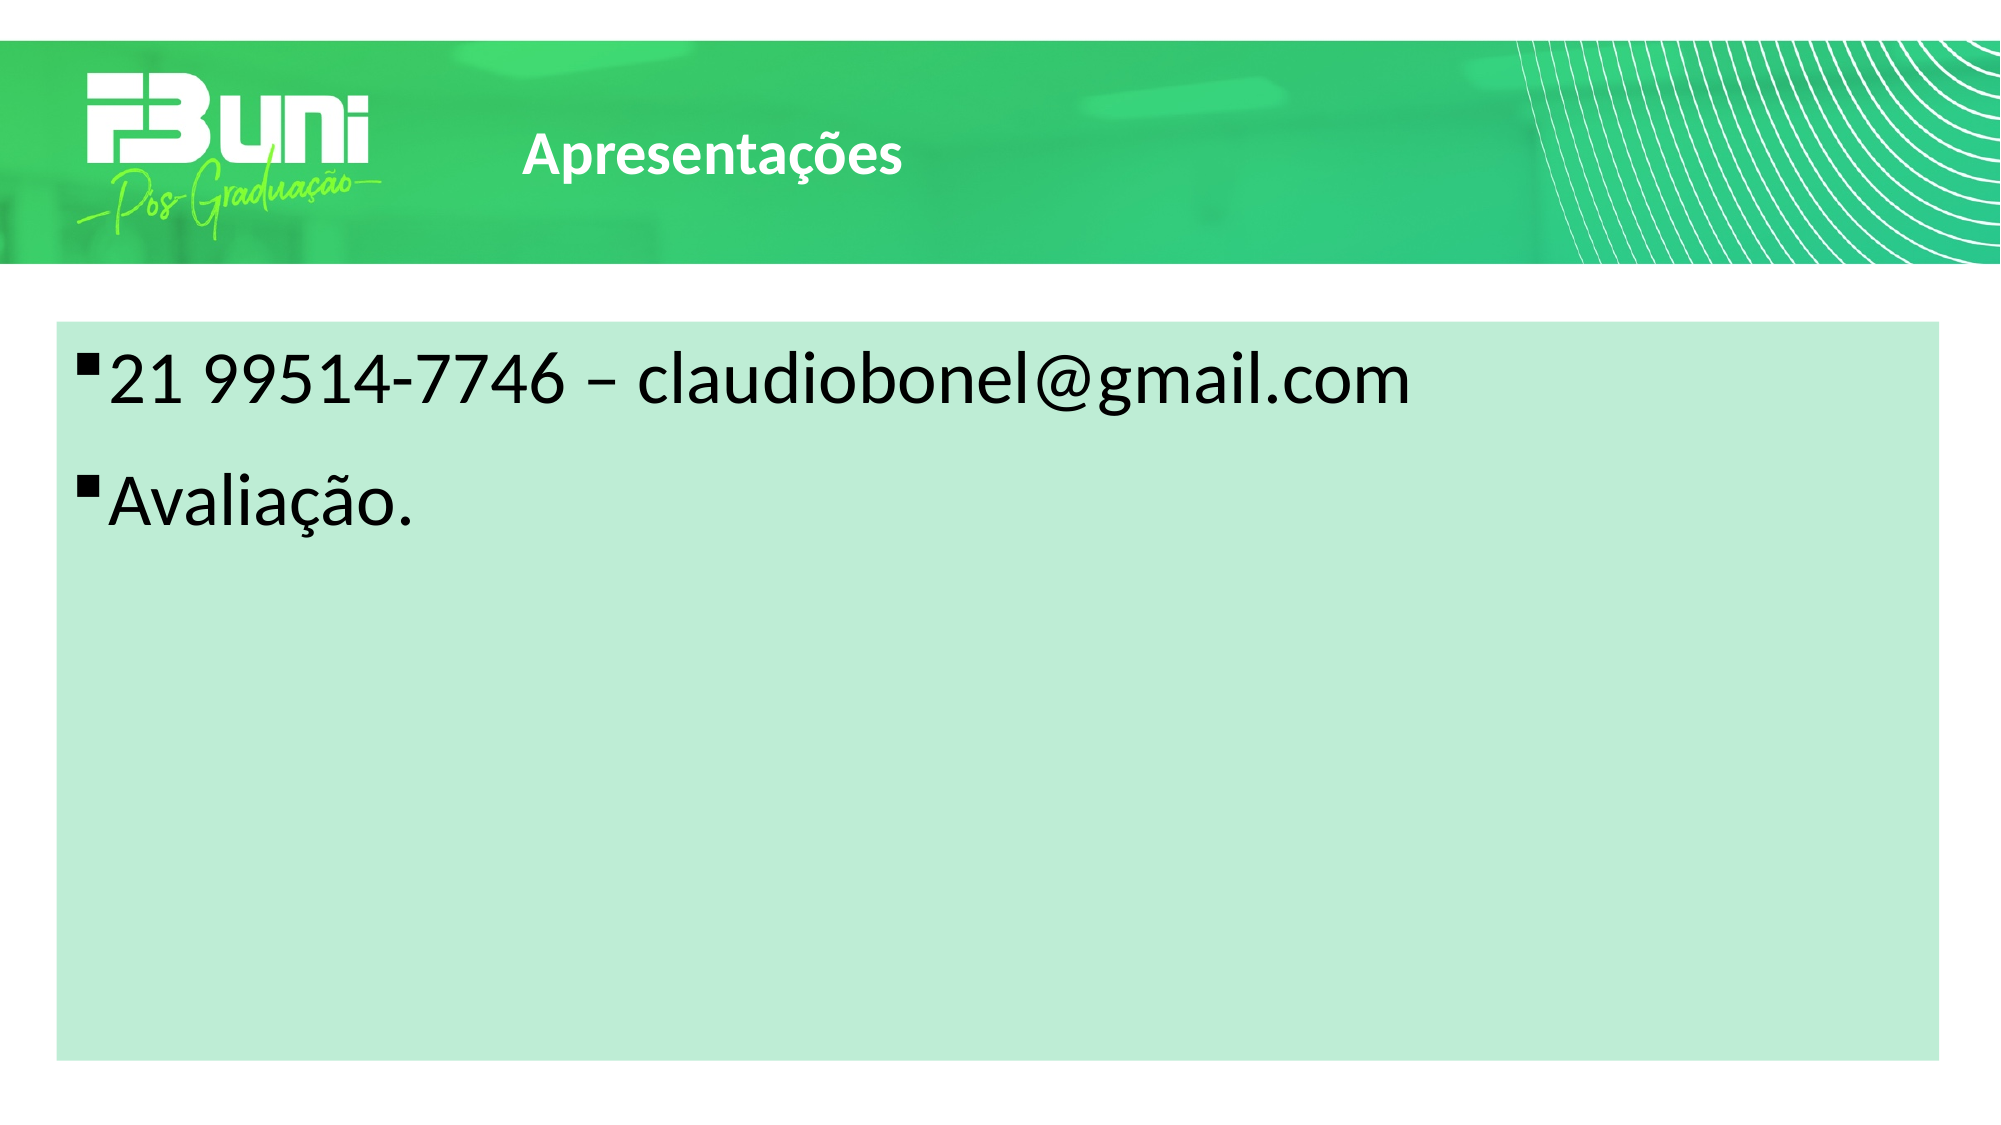

# Apresentações
21 99514-7746 – claudiobonel@gmail.com
Avaliação.